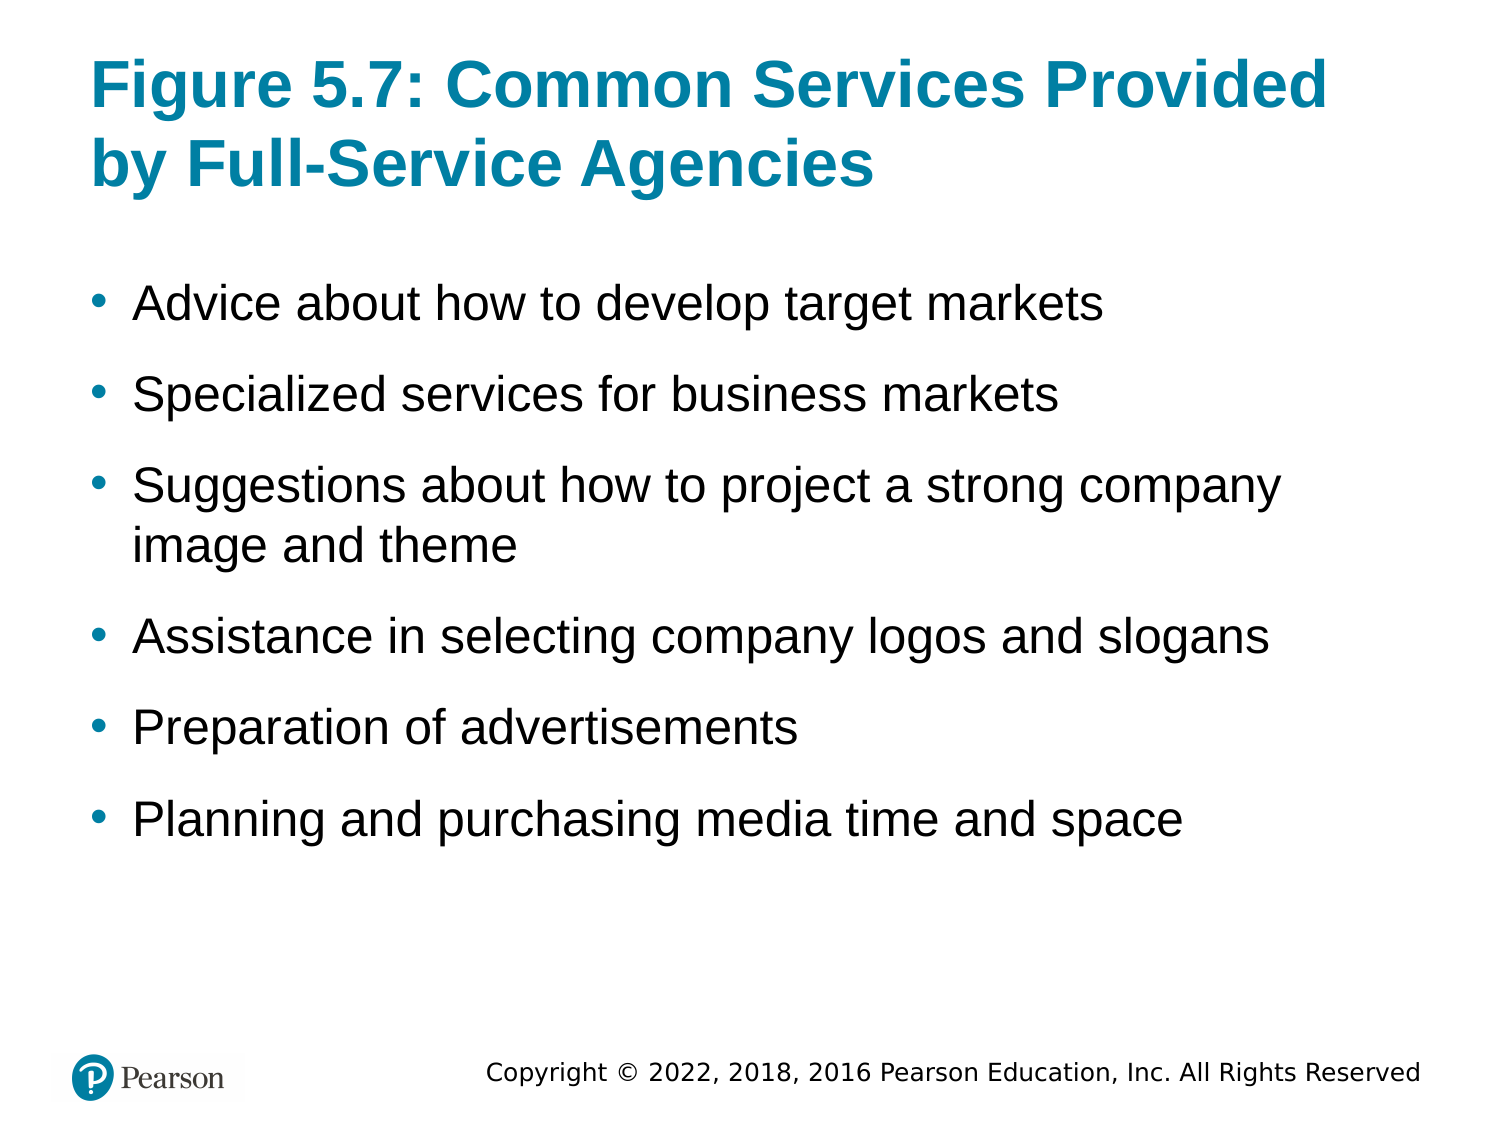

# Figure 5.7: Common Services Provided by Full-Service Agencies
Advice about how to develop target markets
Specialized services for business markets
Suggestions about how to project a strong company image and theme
Assistance in selecting company logos and slogans
Preparation of advertisements
Planning and purchasing media time and space